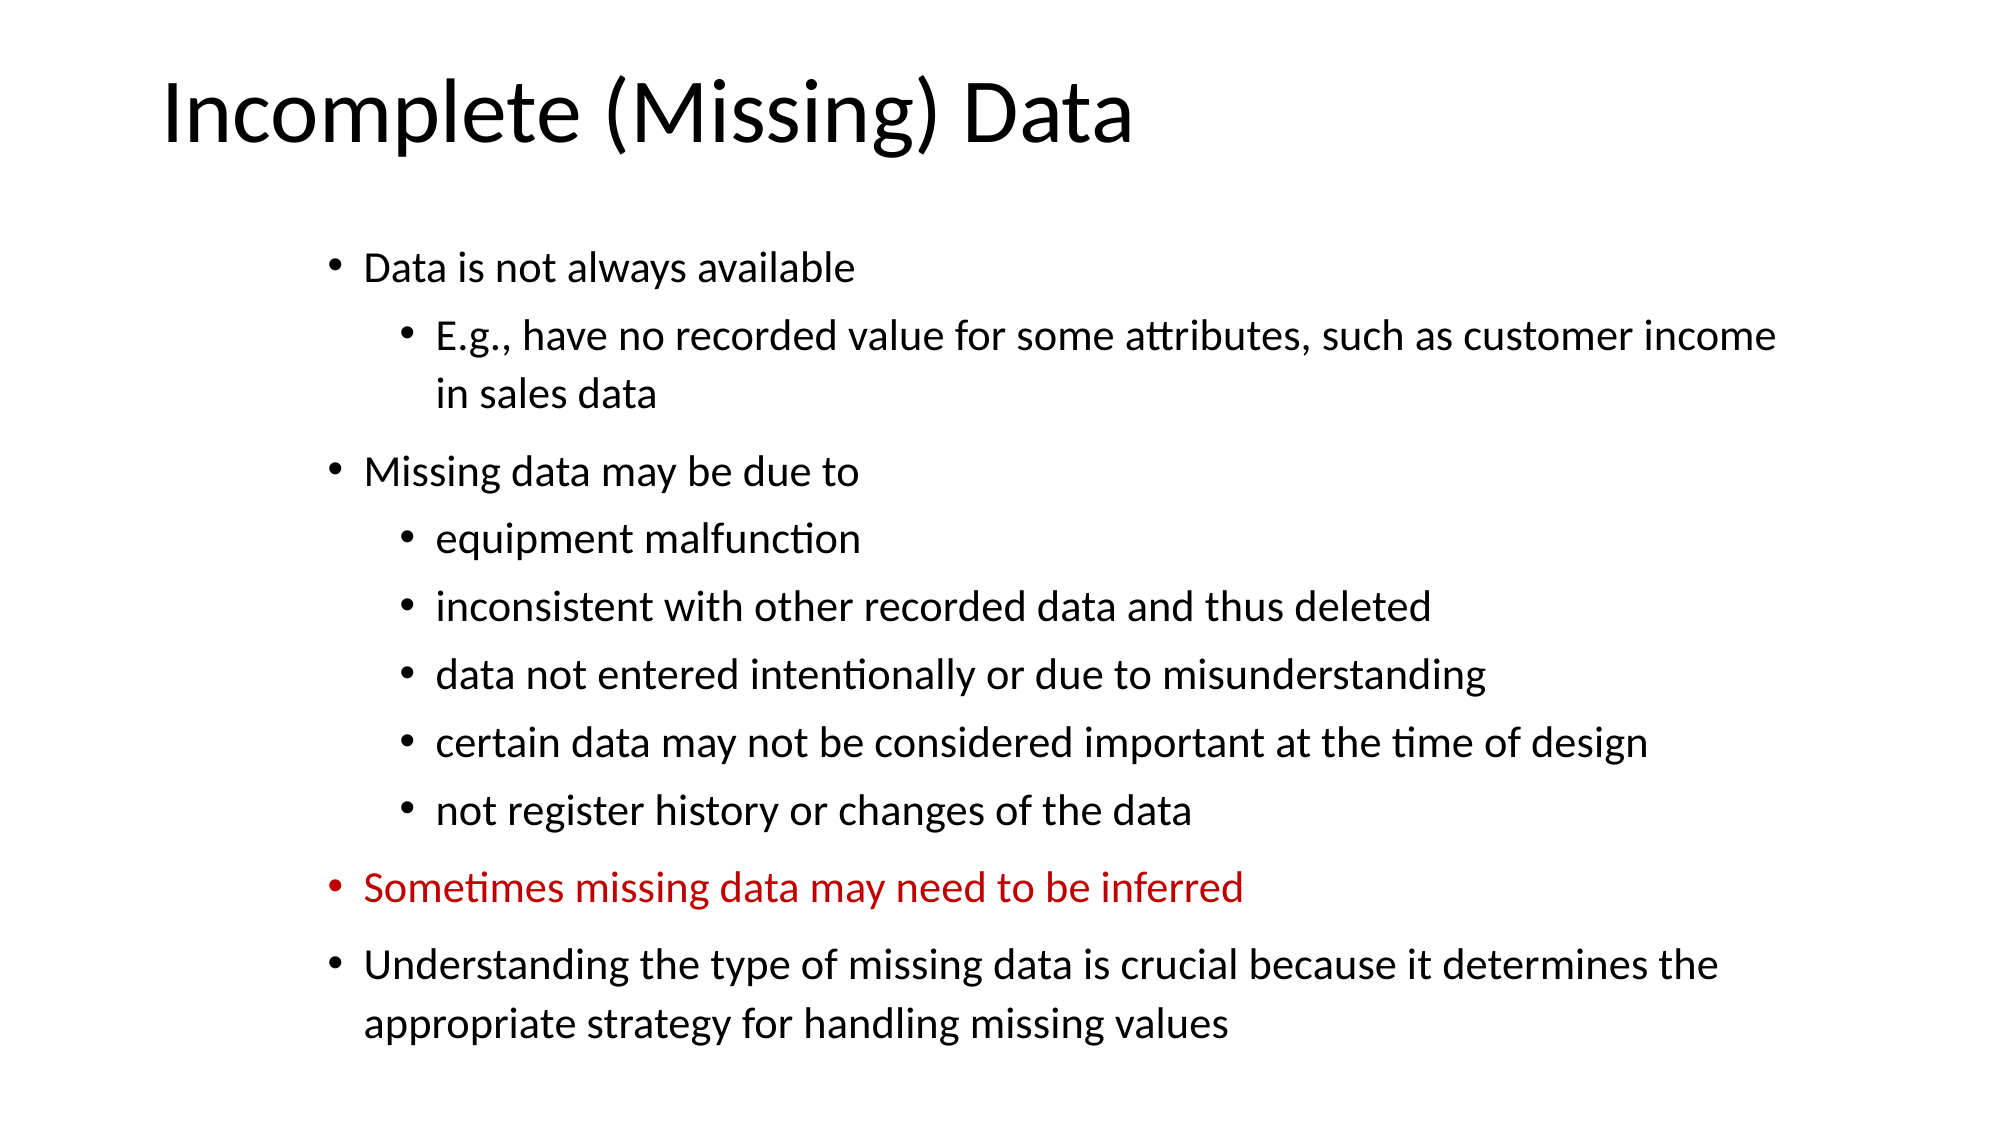

# Incomplete (Missing) Data
Data is not always available
E.g., have no recorded value for some attributes, such as customer income in sales data
Missing data may be due to
equipment malfunction
inconsistent with other recorded data and thus deleted
data not entered intentionally or due to misunderstanding
certain data may not be considered important at the time of design
not register history or changes of the data
Sometimes missing data may need to be inferred
Understanding the type of missing data is crucial because it determines the appropriate strategy for handling missing values